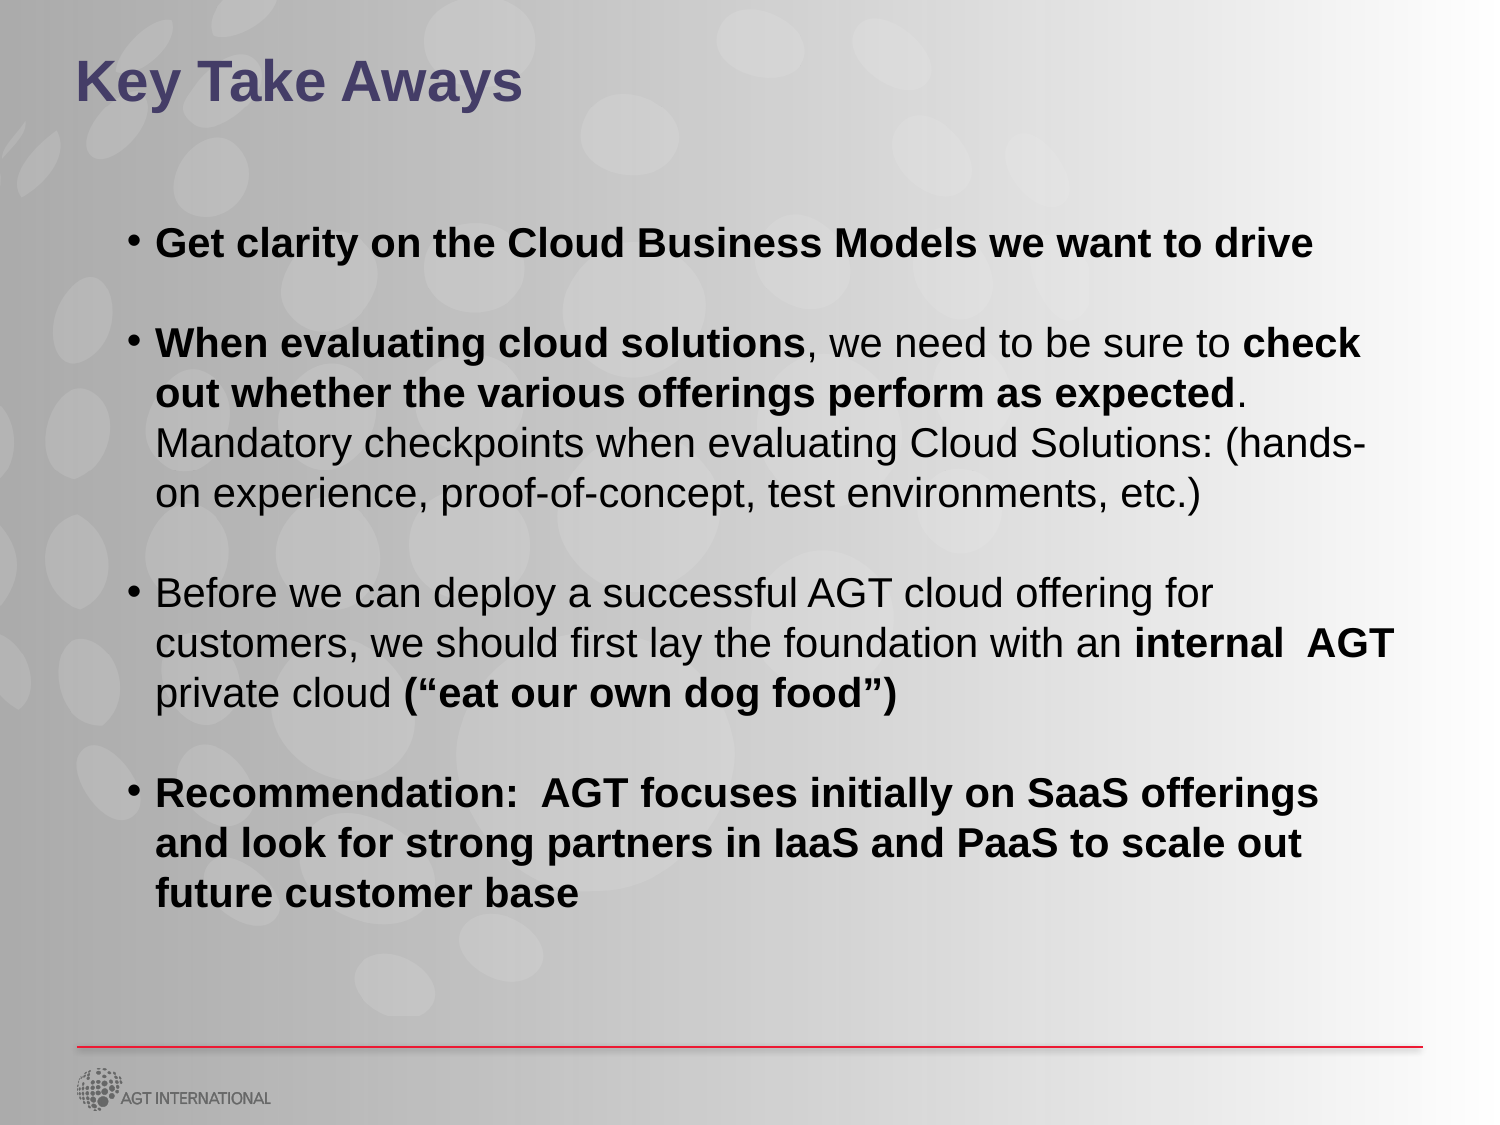

# Key Take Aways
Get clarity on the Cloud Business Models we want to drive

When evaluating cloud solutions, we need to be sure to check out whether the various offerings perform as expected. Mandatory checkpoints when evaluating Cloud Solutions: (hands-on experience, proof-of-concept, test environments, etc.)

Before we can deploy a successful AGT cloud offering for customers, we should first lay the foundation with an internal  AGT private cloud (“eat our own dog food”)

Recommendation:  AGT focuses initially on SaaS offerings and look for strong partners in IaaS and PaaS to scale out future customer base